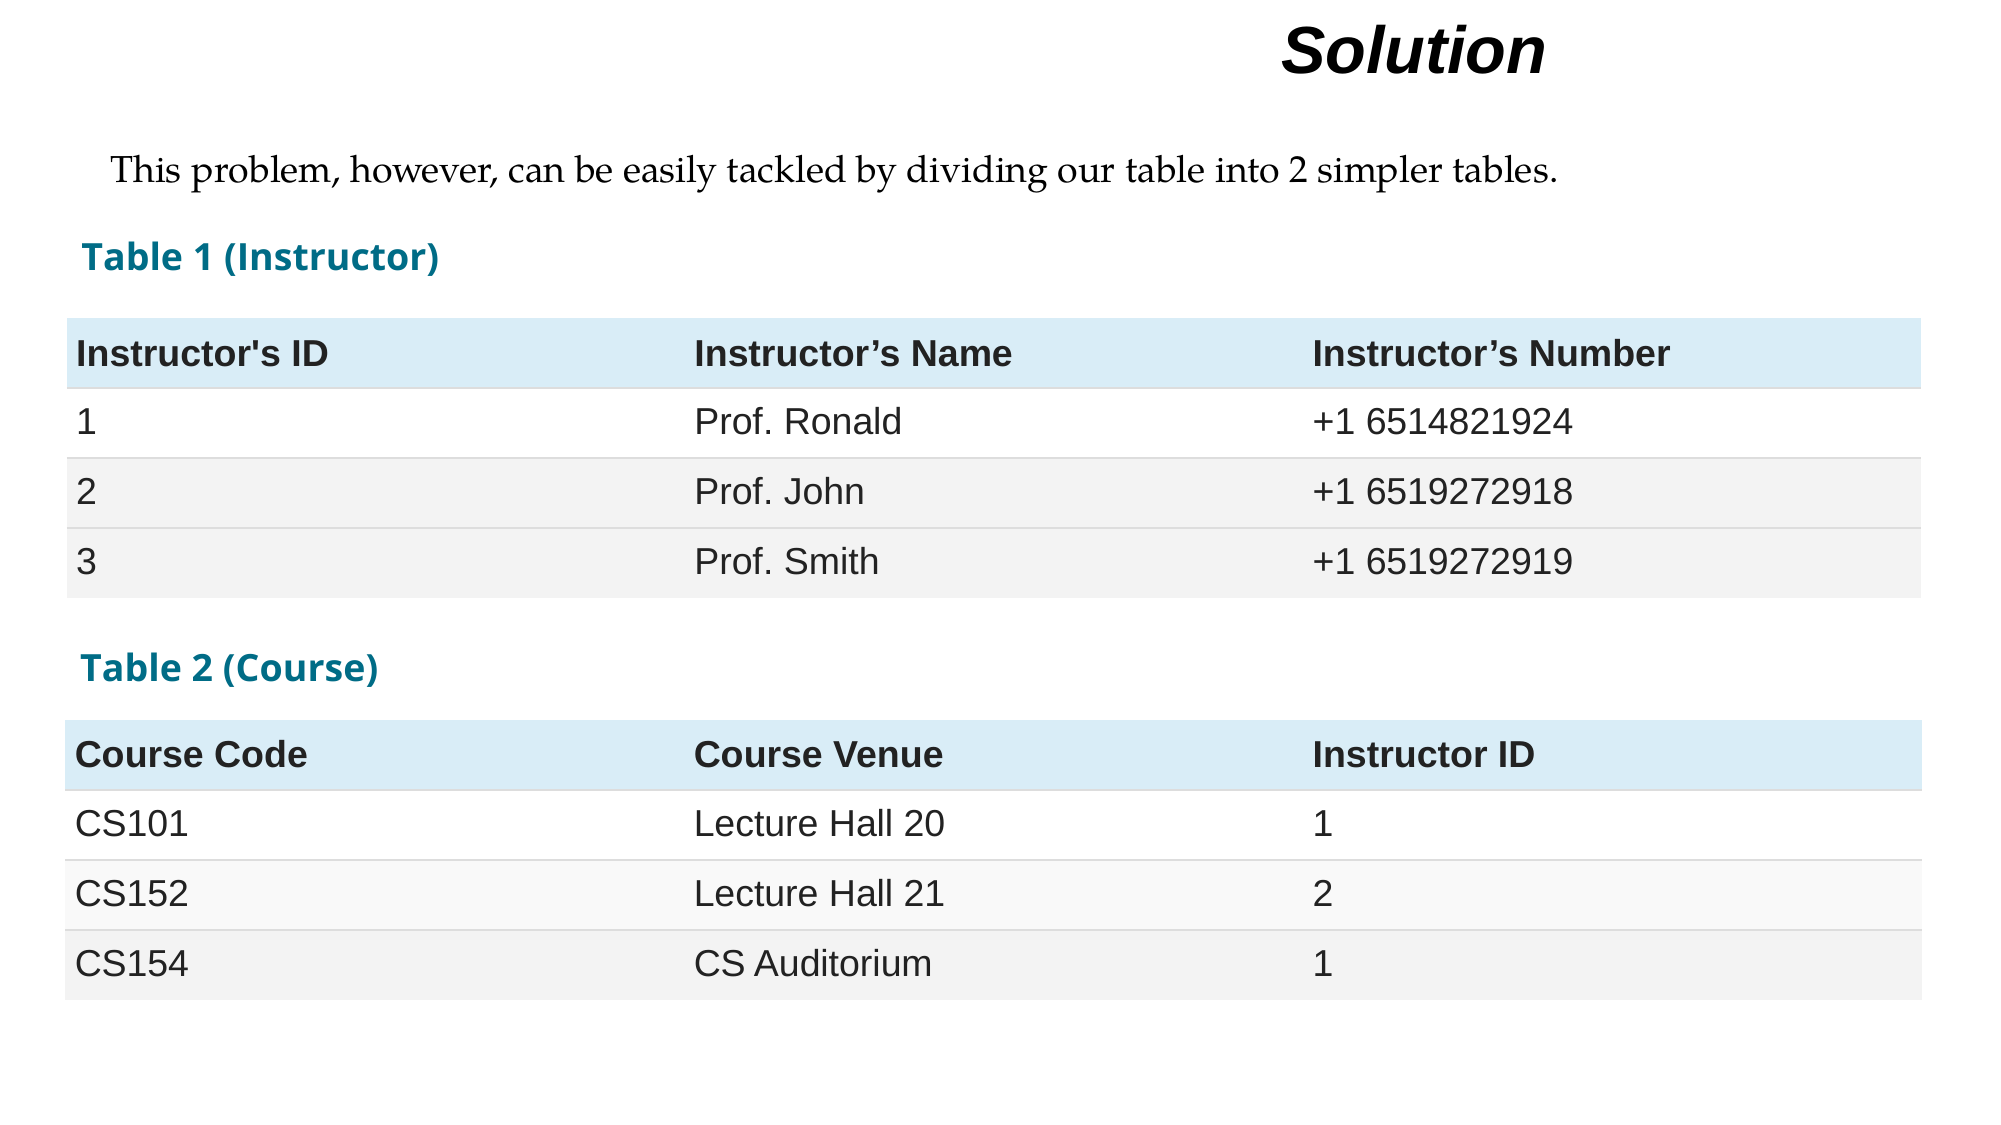

Solution
This problem, however, can be easily tackled by dividing our table into 2 simpler tables.
Table 1 (Instructor)
| Instructor's ID | Instructor’s Name | Instructor’s Number |
| --- | --- | --- |
| 1 | Prof. Ronald | +1 6514821924 |
| 2 | Prof. John | +1 6519272918 |
| 3 | Prof. Smith | +1 6519272919 |

Table 2 (Course)
| Course Code | Course Venue | Instructor ID |
| --- | --- | --- |
| CS101 | Lecture Hall 20 | 1 |
| CS152 | Lecture Hall 21 | 2 |
| CS154 | CS Auditorium | 1 |